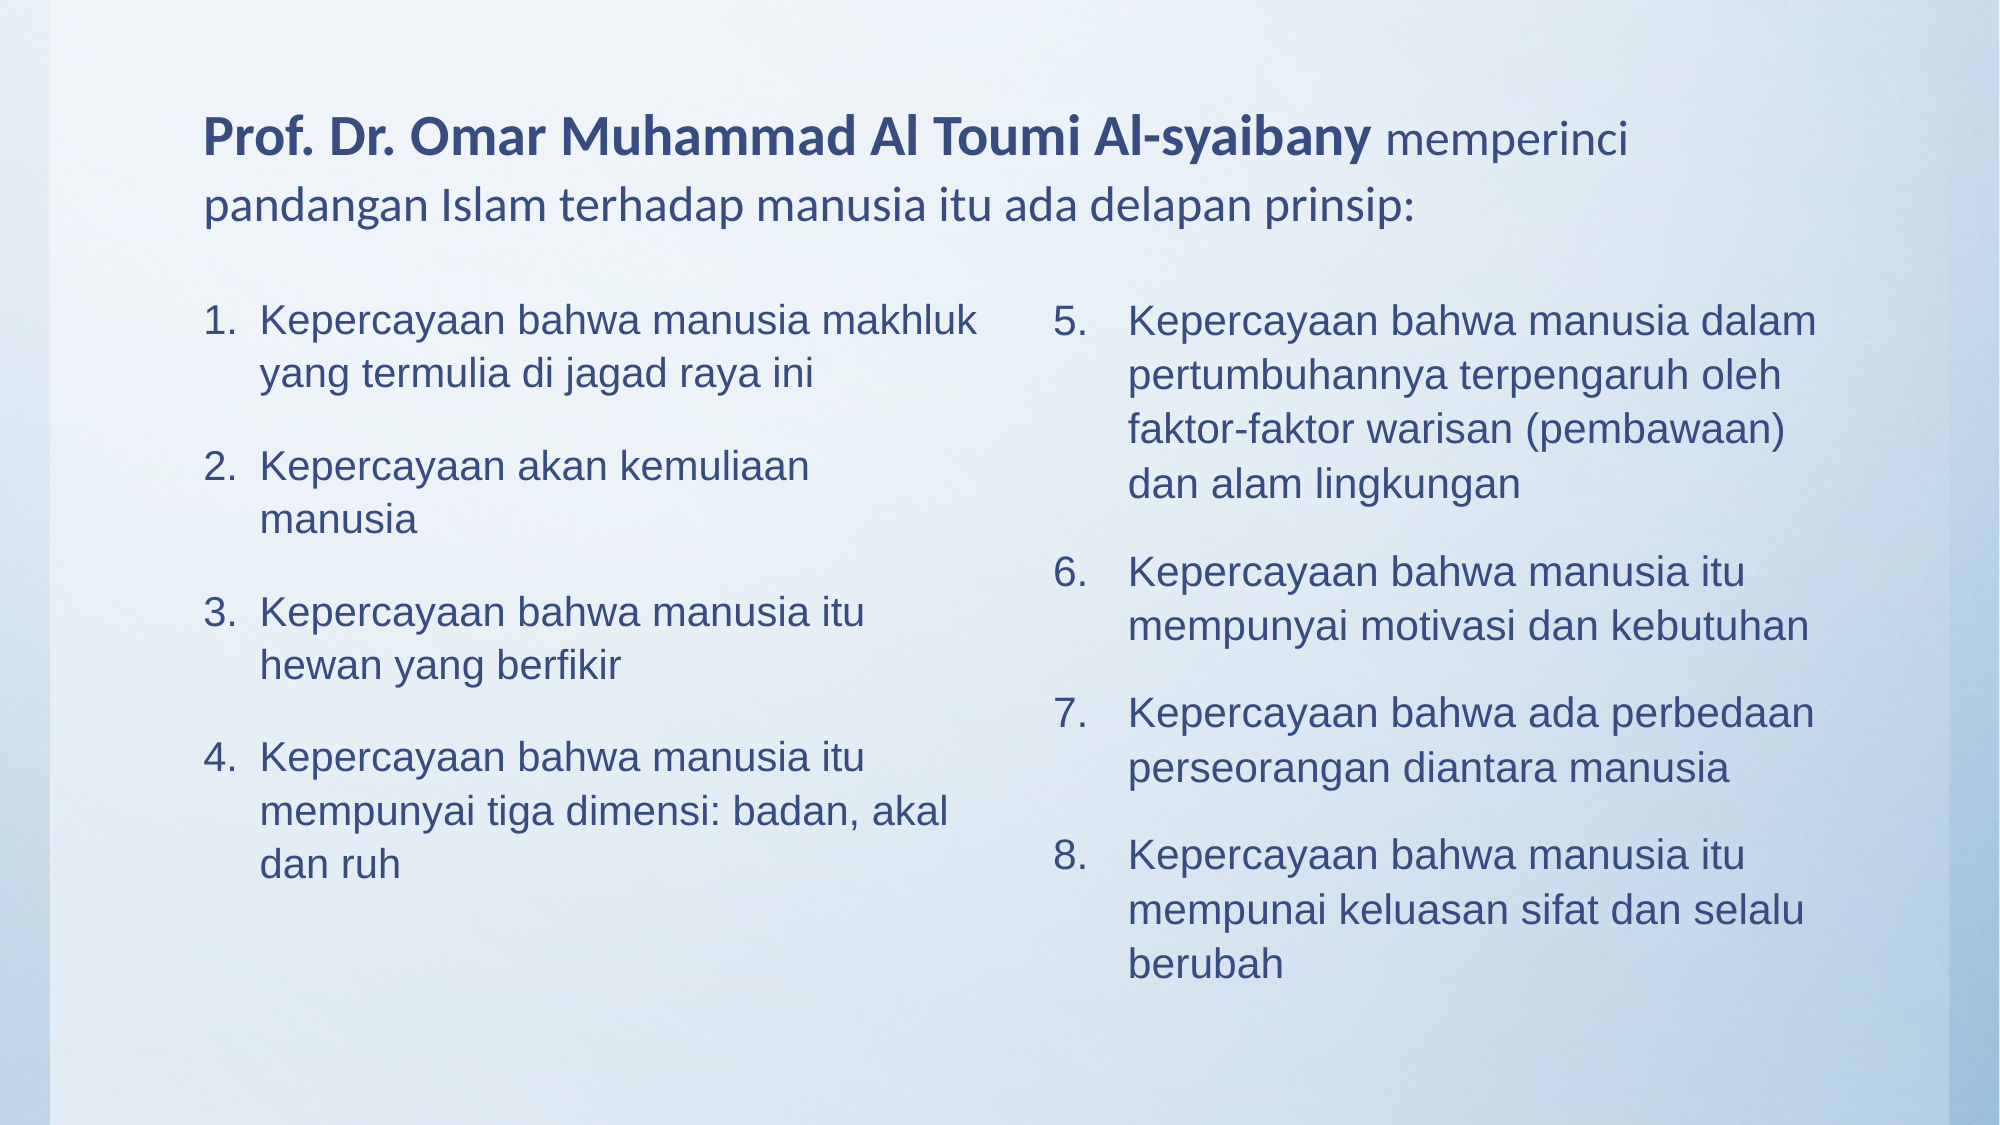

# Prof. Dr. Omar Muhammad Al Toumi Al-syaibany memperinci pandangan Islam terhadap manusia itu ada delapan prinsip:
Kepercayaan bahwa manusia makhluk yang termulia di jagad raya ini
Kepercayaan akan kemuliaan manusia
Kepercayaan bahwa manusia itu hewan yang berfikir
Kepercayaan bahwa manusia itu mempunyai tiga dimensi: badan, akal dan ruh
Kepercayaan bahwa manusia dalam pertumbuhannya terpengaruh oleh faktor-faktor warisan (pembawaan) dan alam lingkungan
Kepercayaan bahwa manusia itu mempunyai motivasi dan kebutuhan
Kepercayaan bahwa ada perbedaan perseorangan diantara manusia
Kepercayaan bahwa manusia itu mempunai keluasan sifat dan selalu berubah